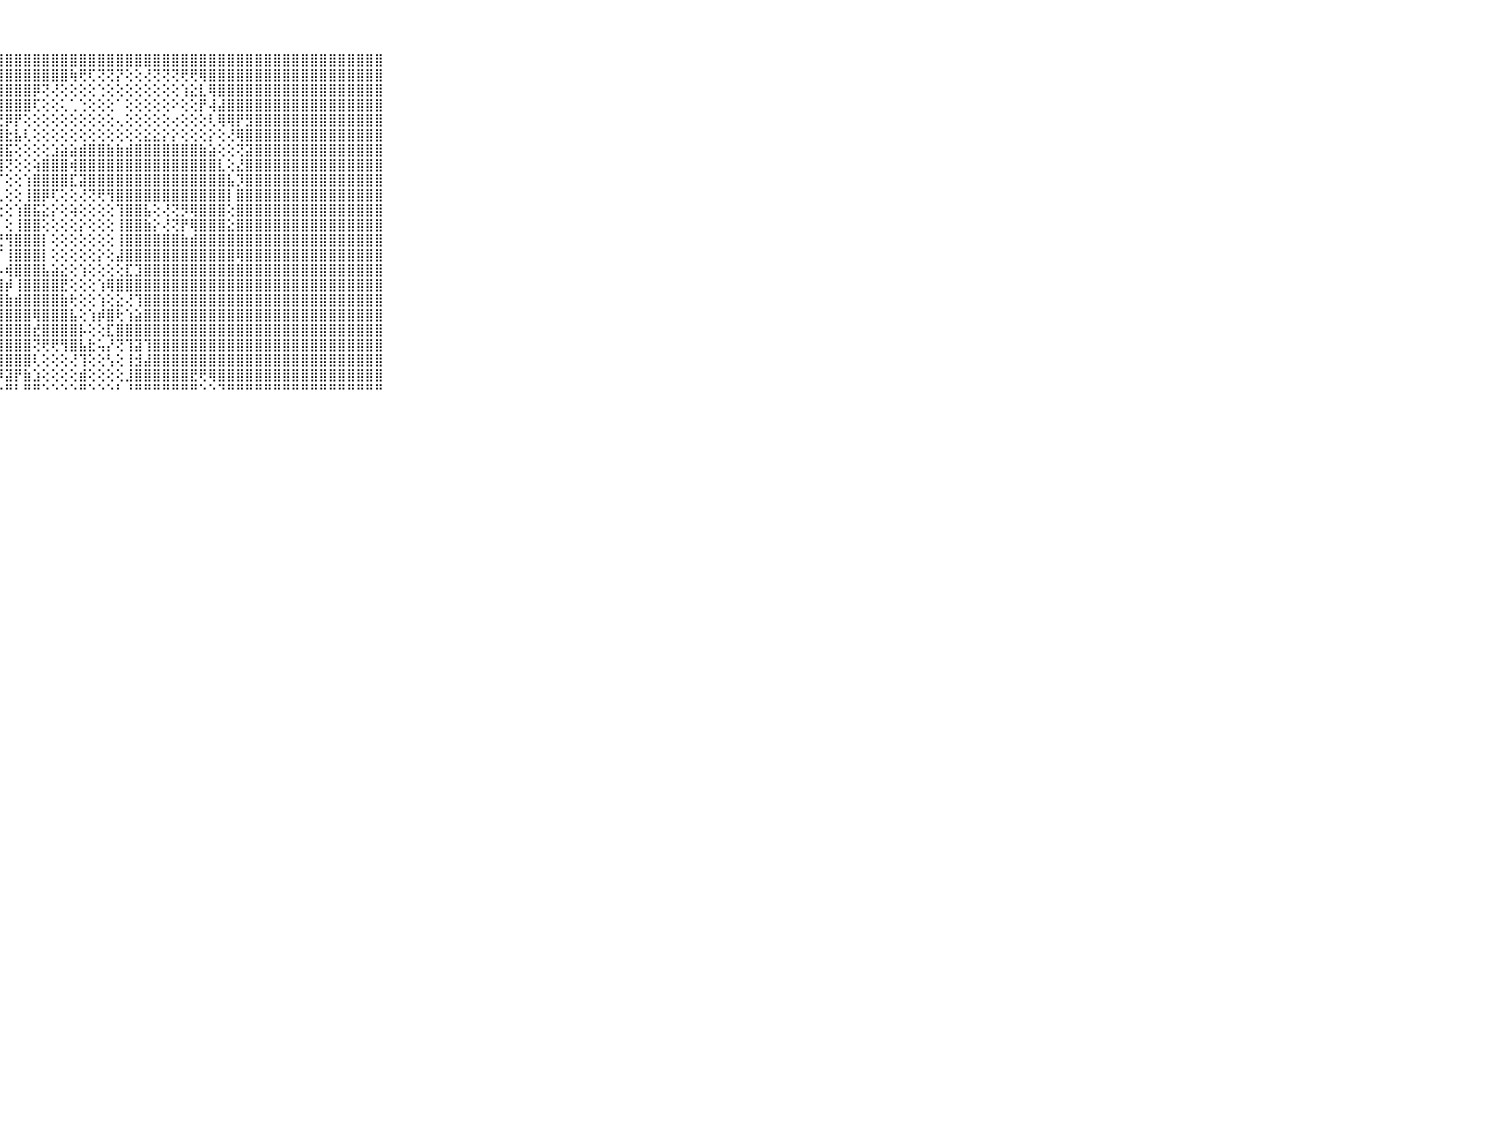

⠀⠀⠀⠀⠀⠀⠀⠀⠀⠀⠀⣿⣿⣿⣿⣿⣿⣿⣿⣿⣿⣿⣿⣿⣿⣿⣿⣿⣿⣿⣿⣿⣿⣿⣿⣿⣿⣿⣿⣿⣿⣿⣿⣿⣿⣿⣿⣿⣿⣿⣿⣿⣿⣿⣿⣿⣿⣿⣿⣿⣿⣿⣿⣿⣿⣿⣿⣿⣿⠀⠀⠀⠀⠀⠀⠀⠀⠀⠀⠀⠀
⠀⠀⠀⠀⠀⠀⠀⠀⠀⠀⠀⣿⣿⣿⣿⣿⣿⣿⣿⣿⣿⣿⣿⣿⣿⣿⣿⣿⣿⣿⣿⣿⣿⣿⣿⢷⢟⢏⢝⢝⡝⢕⢕⢜⢝⢝⢝⢟⢟⢿⣿⣿⣿⣿⣿⣿⣿⣿⣿⣿⣿⣿⣿⣿⣿⣿⣿⣿⣿⠀⠀⠀⠀⠀⠀⠀⠀⠀⠀⠀⠀
⠀⠀⠀⠀⠀⠀⠀⠀⠀⠀⠀⣿⣿⣿⣿⣿⣿⣿⣿⣿⣿⣿⣿⣿⣿⣿⣿⣿⣿⣿⣿⡿⢝⢜⢕⢕⢕⢕⢑⢕⢕⢕⢕⢕⢕⢕⢕⢱⣕⣇⢿⣿⣿⣿⣿⣿⣿⣿⣿⣿⣿⣿⣿⣿⣿⣿⣿⣿⣿⠀⠀⠀⠀⠀⠀⠀⠀⠀⠀⠀⠀
⠀⠀⠀⠀⠀⠀⠀⠀⠀⠀⠀⣿⣿⣿⣿⣿⣿⣿⣿⣿⣿⣿⣿⣿⣿⣿⣿⣿⣿⣿⣿⢏⢕⢕⢅⢁⢑⢕⢕⢕⠁⢕⢕⢕⢕⢕⠕⢕⢕⡟⢼⣼⣿⣿⣿⣿⣿⣿⣿⣿⣿⣿⣿⣿⣿⣿⣿⣿⣿⠀⠀⠀⠀⠀⠀⠀⠀⠀⠀⠀⠀
⠀⠀⠀⠀⠀⠀⠀⠀⠀⠀⠀⣿⣿⣿⣿⣿⣿⣿⣿⣿⣿⣿⣿⣿⣿⣿⣿⣟⡿⡟⢕⢕⢕⢕⢕⢕⢕⢕⢕⢕⢄⢕⢕⢕⢕⢕⢔⢕⢕⢕⢇⢿⢿⡟⣻⣿⣿⣿⣿⣿⣿⣿⣿⣿⣿⣿⣿⣿⣿⠀⠀⠀⠀⠀⠀⠀⠀⠀⠀⠀⠀
⠀⠀⠀⠀⠀⠀⠀⠀⠀⠀⠀⣿⣿⣿⣿⣿⣿⣿⣿⣿⣿⣿⣿⣿⣿⣿⣿⣿⣗⣧⢇⢕⢕⢕⢕⢕⢕⢕⢕⢕⢕⢕⢕⣕⣕⡕⡕⢕⢕⢕⡕⢕⢜⢿⣿⣿⣿⣿⣿⣿⣿⣿⣿⣿⣿⣿⣿⣿⣿⠀⠀⠀⠀⠀⠀⠀⠀⠀⠀⠀⠀
⠀⠀⠀⠀⠀⠀⠀⠀⠀⠀⠀⣿⣿⣿⣿⣿⣿⣿⣿⣿⣿⣿⣿⣿⣿⣿⣿⣾⣯⢕⢕⢕⢕⣱⣵⣵⣾⣿⣿⣷⣷⣾⣿⣿⣿⣿⣿⣿⣿⣷⣵⢕⢕⢝⣽⣿⣿⣿⣿⣿⣿⣿⣿⣿⣿⣿⣿⣿⣿⠀⠀⠀⠀⠀⠀⠀⠀⠀⠀⠀⠀
⠀⠀⠀⠀⠀⠀⠀⠀⠀⠀⠀⣿⣿⣿⣿⣿⣿⣿⣿⣿⣿⣿⣿⣿⣿⣿⣿⣿⢝⢕⢕⢵⣿⣿⣿⢾⣿⣿⣿⣿⣿⣿⣿⣿⣿⣿⣿⣿⣿⣿⣿⣇⢕⣜⣿⣿⣿⣿⣿⣿⣿⣿⣿⣿⣿⣿⣿⣿⣿⠀⠀⠀⠀⠀⠀⠀⠀⠀⠀⠀⠀
⠀⠀⠀⠀⠀⠀⠀⠀⠀⠀⠀⣿⣿⣿⣿⣿⣿⣿⣿⣿⣿⣿⣿⣿⣿⣿⣿⡏⢕⢕⢱⣿⣿⣿⣿⣏⣽⣿⣿⣿⣿⣿⣿⣿⣿⣿⣿⣿⣿⣿⣿⣿⣧⡹⣿⣿⣿⣿⣿⣿⣿⣿⣿⣿⣿⣿⣿⣿⣿⠀⠀⠀⠀⠀⠀⠀⠀⠀⠀⠀⠀
⠀⠀⠀⠀⠀⠀⠀⠀⠀⠀⠀⣿⣿⣿⣿⣿⣿⣿⣿⣿⣿⣿⣿⣿⣿⣿⣿⢇⢕⢕⢸⣿⡿⢏⢕⢕⢜⢝⢟⢻⣿⣿⣿⣿⣿⣿⣿⣿⣿⣿⣿⣿⡇⣿⣿⣿⣿⣿⣿⣿⣿⣿⣿⣿⣿⣿⣿⣿⣿⠀⠀⠀⠀⠀⠀⠀⠀⠀⠀⠀⠀
⠀⠀⠀⠀⠀⠀⠀⠀⠀⠀⠀⣿⣿⣿⣿⣿⣿⣿⣿⣿⣿⣿⣿⣿⣿⣿⣿⣕⢕⢱⣿⣯⣕⡕⢕⢵⢕⢕⢕⢕⢹⣿⣿⣧⢕⢜⢝⡻⢿⣿⣿⣿⢕⣿⣿⣿⣿⣿⣿⣿⣿⣿⣿⣿⣿⣿⣿⣿⣿⠀⠀⠀⠀⠀⠀⠀⠀⠀⠀⠀⠀
⠀⠀⠀⠀⠀⠀⠀⠀⠀⠀⠀⣿⣿⣿⣿⣿⣿⣿⣿⣿⣿⣿⣿⣿⣿⣿⣿⡇⢕⢸⣿⣿⢕⢕⢕⢕⡕⢕⢕⢕⢸⣿⣿⣷⡕⢜⢝⡟⢿⣿⣿⣿⣕⣿⣿⣿⣿⣿⣿⣿⣿⣿⣿⣿⣿⣿⣿⣿⣿⠀⠀⠀⠀⠀⠀⠀⠀⠀⠀⠀⠀
⠀⠀⠀⠀⠀⠀⠀⠀⠀⠀⠀⣿⣿⣿⣿⣿⣿⣿⣿⣿⣿⣿⣿⣿⣿⣿⢿⣟⢻⣿⣿⣿⡇⢕⢕⢕⢕⢕⢕⢕⢸⣿⣿⣿⣿⣿⣿⣷⣾⣿⣿⣿⣿⣿⣿⣿⣿⣿⣿⣿⣿⣿⣿⣿⣿⣿⣿⣿⣿⠀⠀⠀⠀⠀⠀⠀⠀⠀⠀⠀⠀
⠀⠀⠀⠀⠀⠀⠀⠀⠀⠀⠀⣿⣿⣿⣿⣿⣿⣿⣿⣿⣿⣿⣿⣿⣿⣿⣺⡎⢸⣿⣿⣿⡇⢕⢕⢕⢕⢕⡕⢕⣼⣿⣿⣿⣿⣿⣿⣿⣿⣿⣿⣿⣿⢿⣿⣿⣿⣿⣿⣿⣿⣿⣿⣿⣿⣿⣿⣿⣿⠀⠀⠀⠀⠀⠀⠀⠀⠀⠀⠀⠀
⠀⠀⠀⠀⠀⠀⠀⠀⠀⠀⠀⣿⣿⣿⣿⣿⣿⣿⣿⣿⣿⣿⣿⣿⣿⣿⡿⡧⢾⣿⣿⣿⣧⣵⣕⢕⢱⢕⢕⢕⢕⣏⣹⣿⣿⣿⣿⣿⣿⣿⣿⣿⣿⣿⣿⣿⣿⣿⣿⣿⣿⣿⣿⣿⣿⣿⣿⣿⣿⠀⠀⠀⠀⠀⠀⠀⠀⠀⠀⠀⠀
⠀⠀⠀⠀⠀⠀⠀⠀⠀⠀⠀⣿⣿⣿⣿⣿⣿⣿⣿⣿⣿⣿⣿⣿⣿⣿⣿⣿⡾⢸⣿⣿⣿⣿⣟⢕⢕⢕⢱⢿⣿⣿⣿⣿⣿⣿⣿⣿⣿⣿⣿⣿⣿⣿⣿⣿⣿⣿⣿⣿⣿⣿⣿⣿⣿⣿⣿⣿⣿⠀⠀⠀⠀⠀⠀⠀⠀⠀⠀⠀⠀
⠀⠀⠀⠀⠀⠀⠀⠀⠀⠀⠀⣿⣿⣿⣿⣿⣿⣿⣿⣿⣿⣿⣿⣿⣿⣿⣿⣿⣷⣾⣿⣿⣿⣿⣷⢗⢕⢕⢱⢕⣕⢜⢹⣿⣿⣿⣿⣿⣿⣿⣿⣿⣿⣿⣿⣿⣿⣿⣿⣿⣿⣿⣿⣿⣿⣿⣿⣿⣿⠀⠀⠀⠀⠀⠀⠀⠀⠀⠀⠀⠀
⠀⠀⠀⠀⠀⠀⠀⠀⠀⠀⠀⣿⣿⣿⣿⣿⣿⣿⣿⣿⣿⣿⣿⣿⣿⣿⣿⣿⣿⣿⣿⢿⣿⣿⣿⣧⢕⢱⡾⣿⢗⢱⣵⣿⣿⣿⣿⣿⣿⣿⣿⣿⣿⣿⣿⣿⣿⣿⣿⣿⣿⣿⣿⣿⣿⣿⣿⣿⣿⠀⠀⠀⠀⠀⠀⠀⠀⠀⠀⠀⠀
⠀⠀⠀⠀⠀⠀⠀⠀⠀⠀⠀⣿⣿⣿⣿⣿⣿⣿⣿⣿⣿⣿⣿⣿⣿⣿⣿⣿⣿⣿⣿⣞⣿⣿⣿⣿⡧⢕⢕⣏⣿⣿⣿⣿⣿⣿⣿⣿⣿⣿⣿⣿⣿⣿⣿⣿⣿⣿⣿⣿⣿⣿⣿⣿⣿⣿⣿⣿⣿⠀⠀⠀⠀⠀⠀⠀⠀⠀⠀⠀⠀
⠀⠀⠀⠀⠀⠀⠀⠀⠀⠀⠀⣿⣿⣿⣿⣿⣿⣿⣿⣿⣿⣿⣿⣿⣿⣿⣿⣿⣿⣿⣿⢝⢟⢟⢻⣿⣧⣗⢥⡜⢝⢹⣽⢹⣿⣿⣿⣿⣿⣿⣿⣿⣿⣿⣿⣿⣿⣿⣿⣿⣿⣿⣿⣿⣿⣿⣿⣿⣿⠀⠀⠀⠀⠀⠀⠀⠀⠀⠀⠀⠀
⠀⠀⠀⠀⠀⠀⠀⠀⠀⠀⠀⣿⣿⣿⣿⣿⣿⣿⣿⣿⣿⣿⣿⣿⣿⣿⣿⣿⣿⣿⣿⢇⢕⢕⢕⢜⢹⢕⢕⢣⢕⢸⣺⣼⣿⣿⣿⣿⣿⣿⣿⣿⣿⣿⣿⣿⣿⣿⣿⣿⣿⣿⣿⣿⣿⣿⣿⣿⣿⠀⠀⠀⠀⠀⠀⠀⠀⠀⠀⠀⠀
⠀⠀⠀⠀⠀⠀⠀⠀⠀⠀⠀⣿⣿⣿⣿⣿⣿⣿⣿⣿⣿⣿⣿⣿⣿⣿⣿⡿⣽⡟⣷⣱⢕⢕⢕⢕⣾⢕⢕⢕⢕⣸⣿⣿⣿⣿⣿⣿⣟⢟⢿⣿⣿⣿⣿⣿⣿⣿⣿⣿⣿⣿⣿⣿⣿⣿⣿⣿⣿⠀⠀⠀⠀⠀⠀⠀⠀⠀⠀⠀⠀
⠀⠀⠀⠀⠀⠀⠀⠀⠀⠀⠀⠛⠛⠛⠛⠛⠛⠛⠛⠛⠛⠛⠛⠛⠛⠛⠑⠑⠛⠃⠛⠛⠑⠑⠑⠑⠛⠑⠑⠑⠃⠘⠛⠛⠛⠛⠛⠛⠛⠑⠑⠙⠛⠛⠛⠛⠛⠛⠛⠛⠛⠛⠛⠛⠛⠛⠛⠛⠛⠀⠀⠀⠀⠀⠀⠀⠀⠀⠀⠀⠀